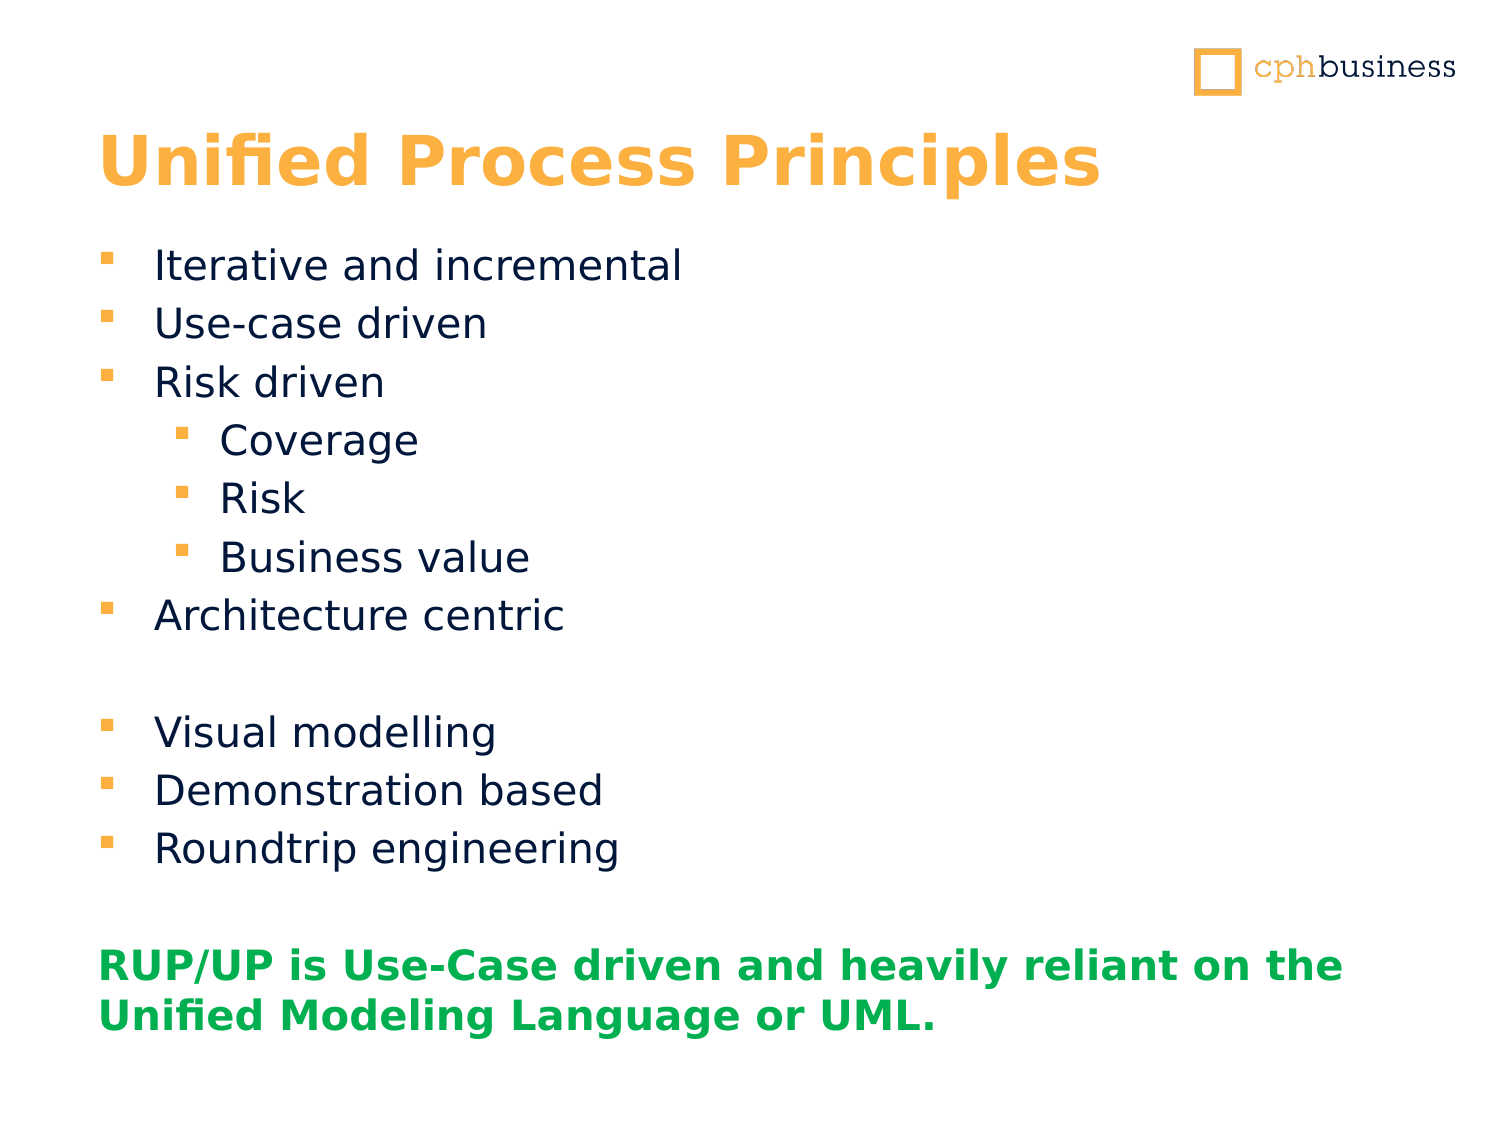

Unified Process Principles
Iterative and incremental
Use-case driven
Risk driven
Coverage
Risk
Business value
Architecture centric

Visual modelling
Demonstration based
Roundtrip engineering

RUP/UP is Use-Case driven and heavily reliant on the Unified Modeling Language or UML.